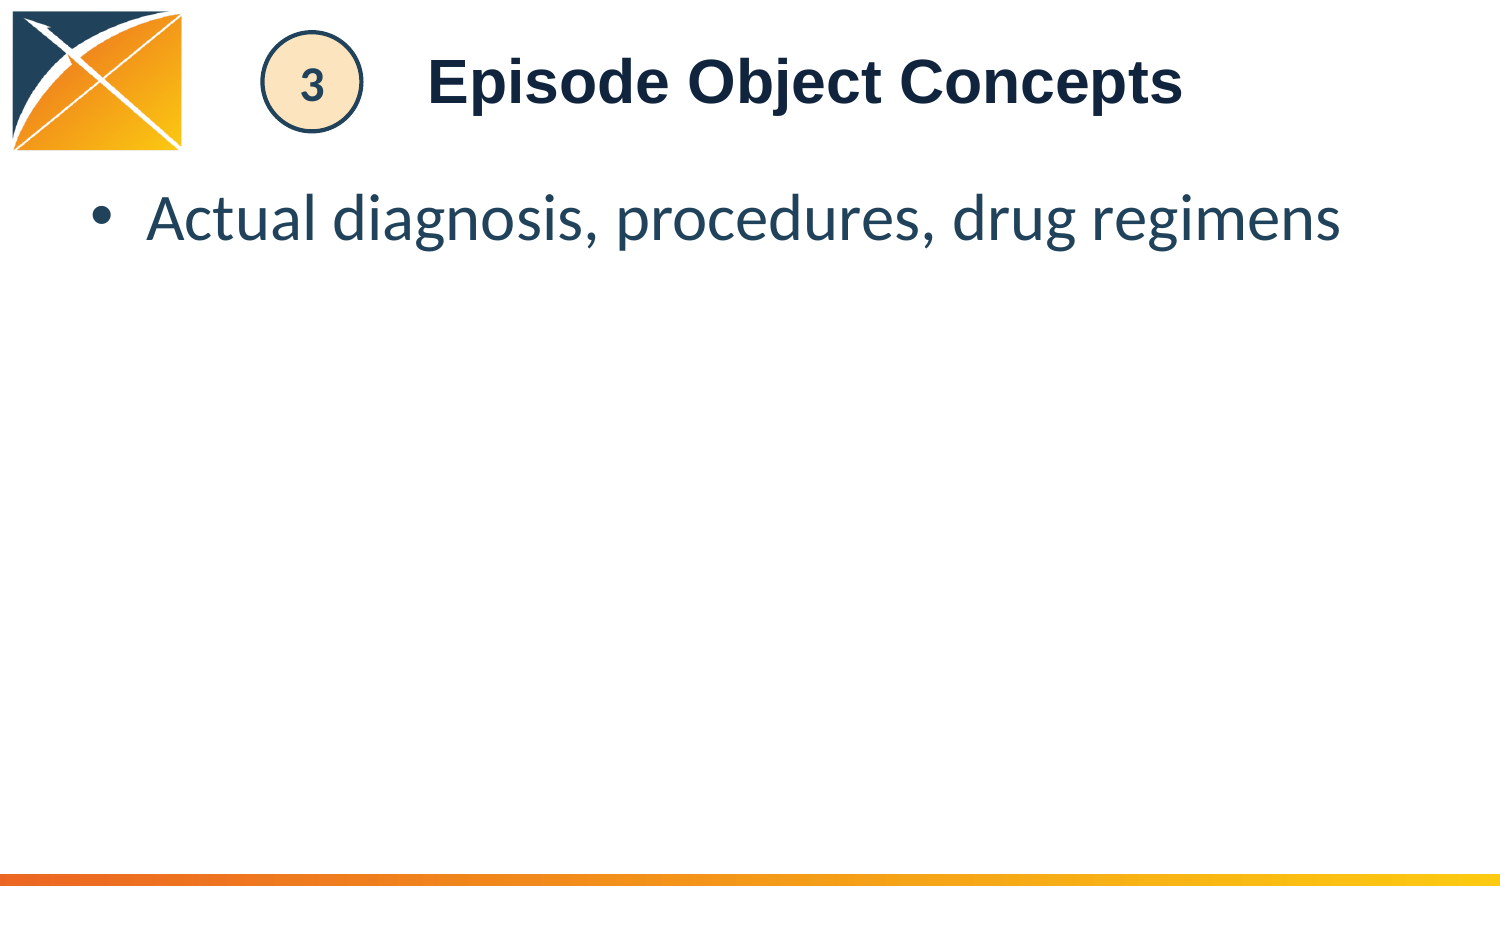

# Episode Object Concepts
3
Actual diagnosis, procedures, drug regimens